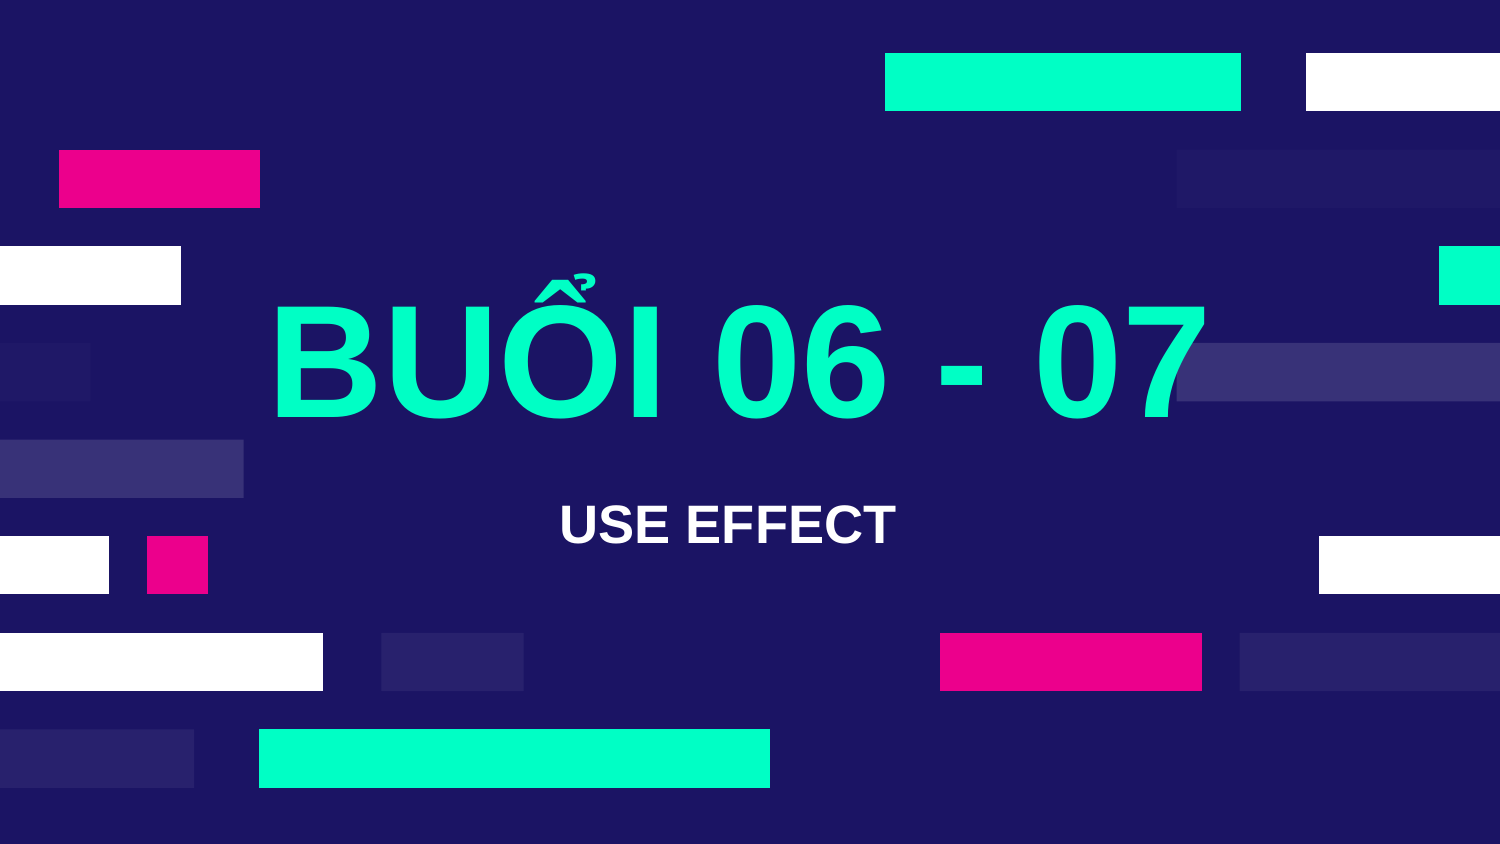

BUỔI 06 - 07
# USE EFFECT